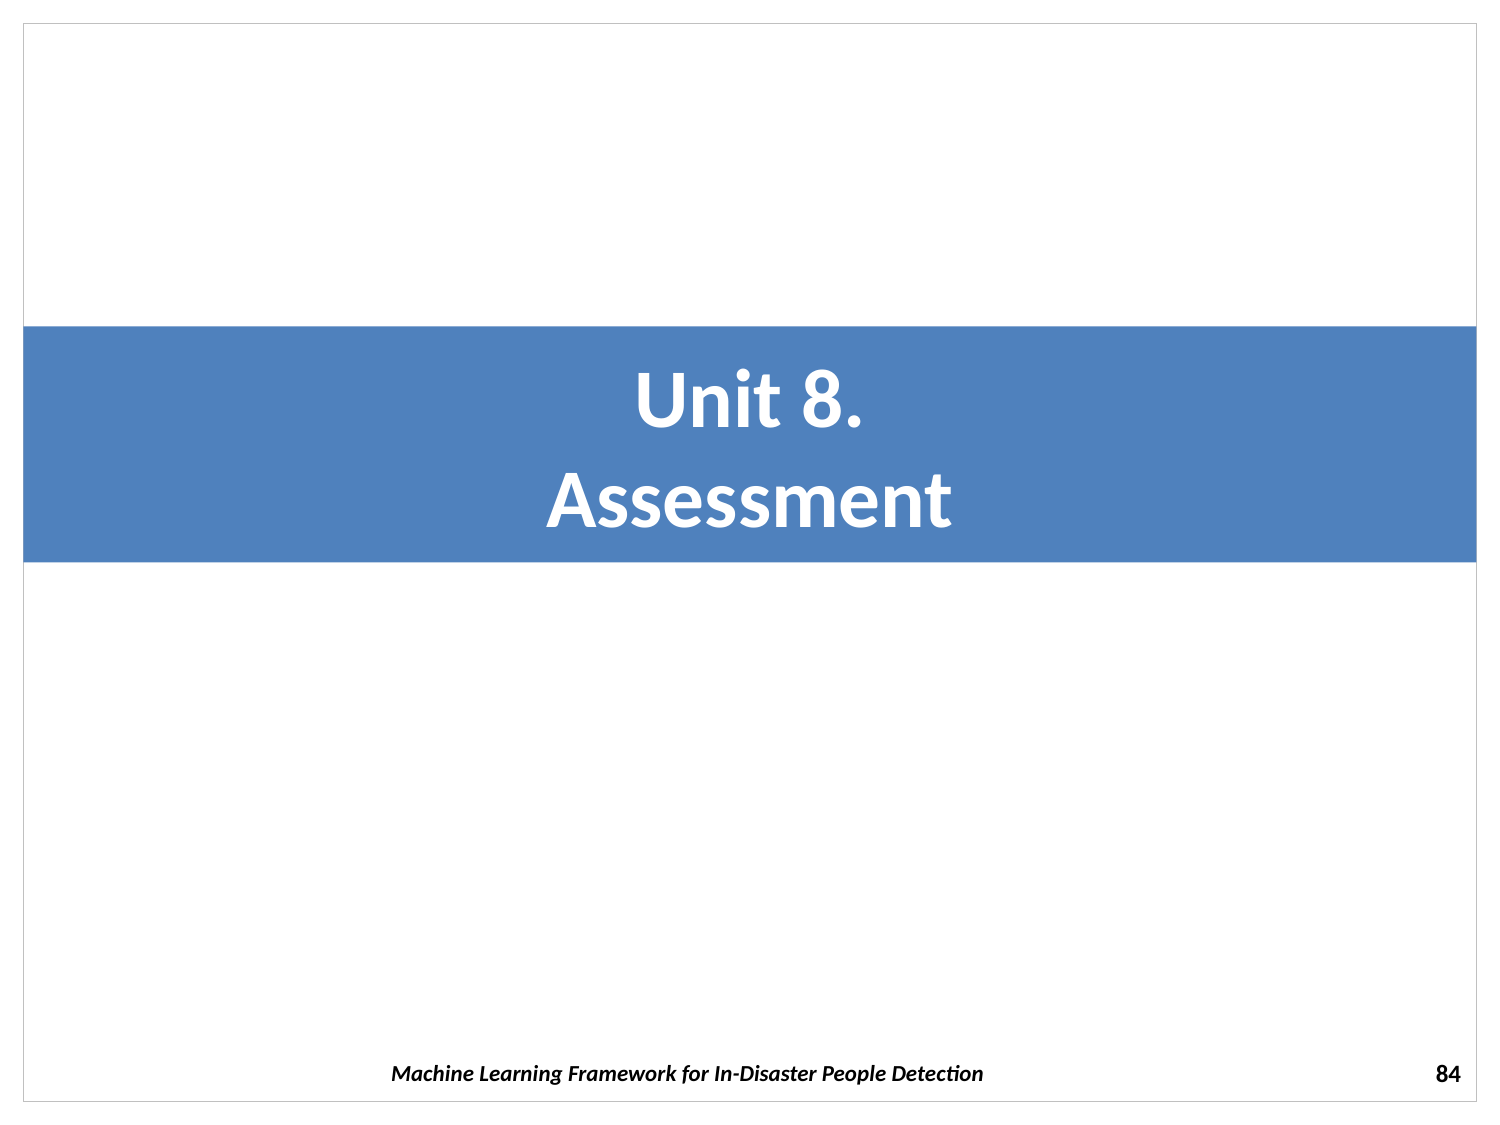

# Unit 8. Assessment

Machine Learning Framework for In-Disaster People Detection
84